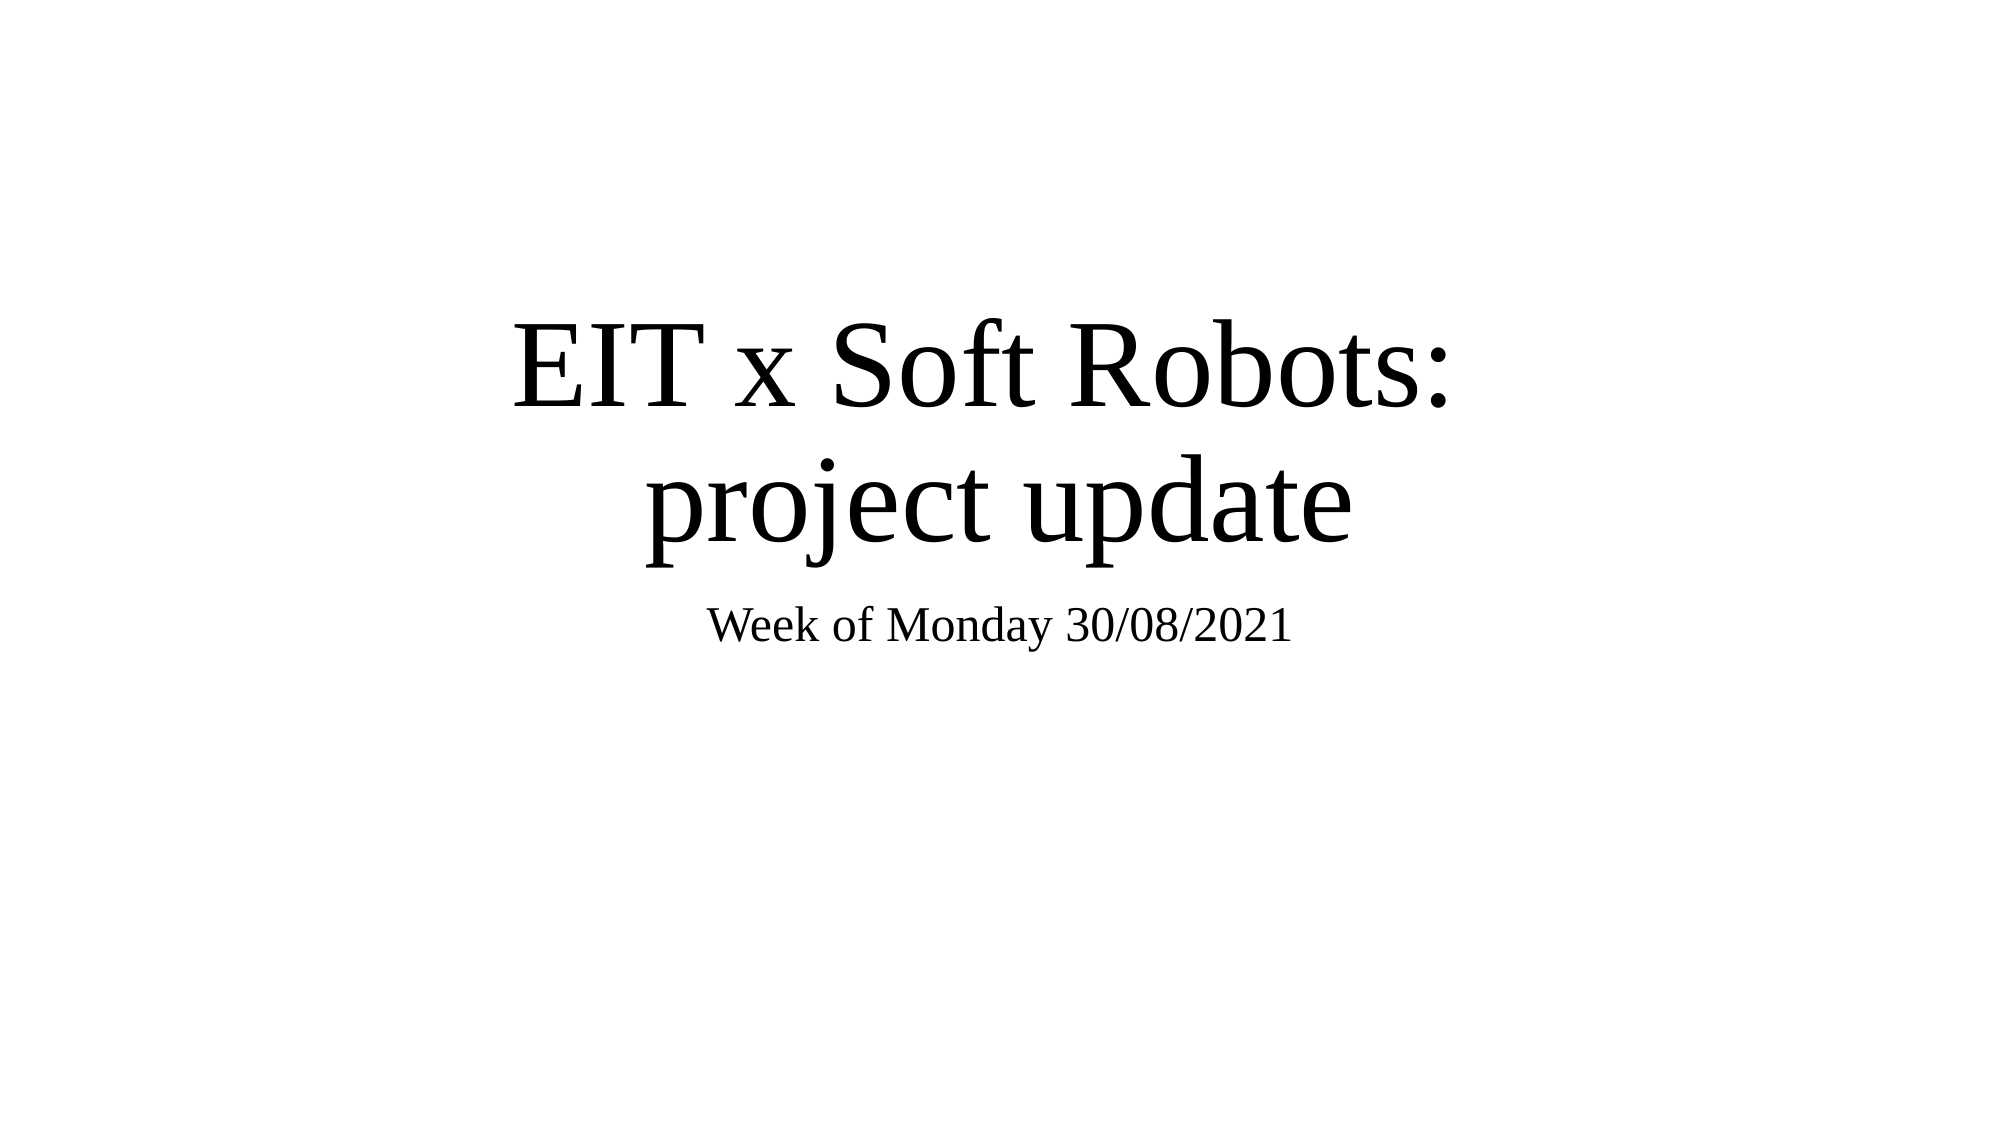

# EIT x Soft Robots: project update
Week of Monday 30/08/2021